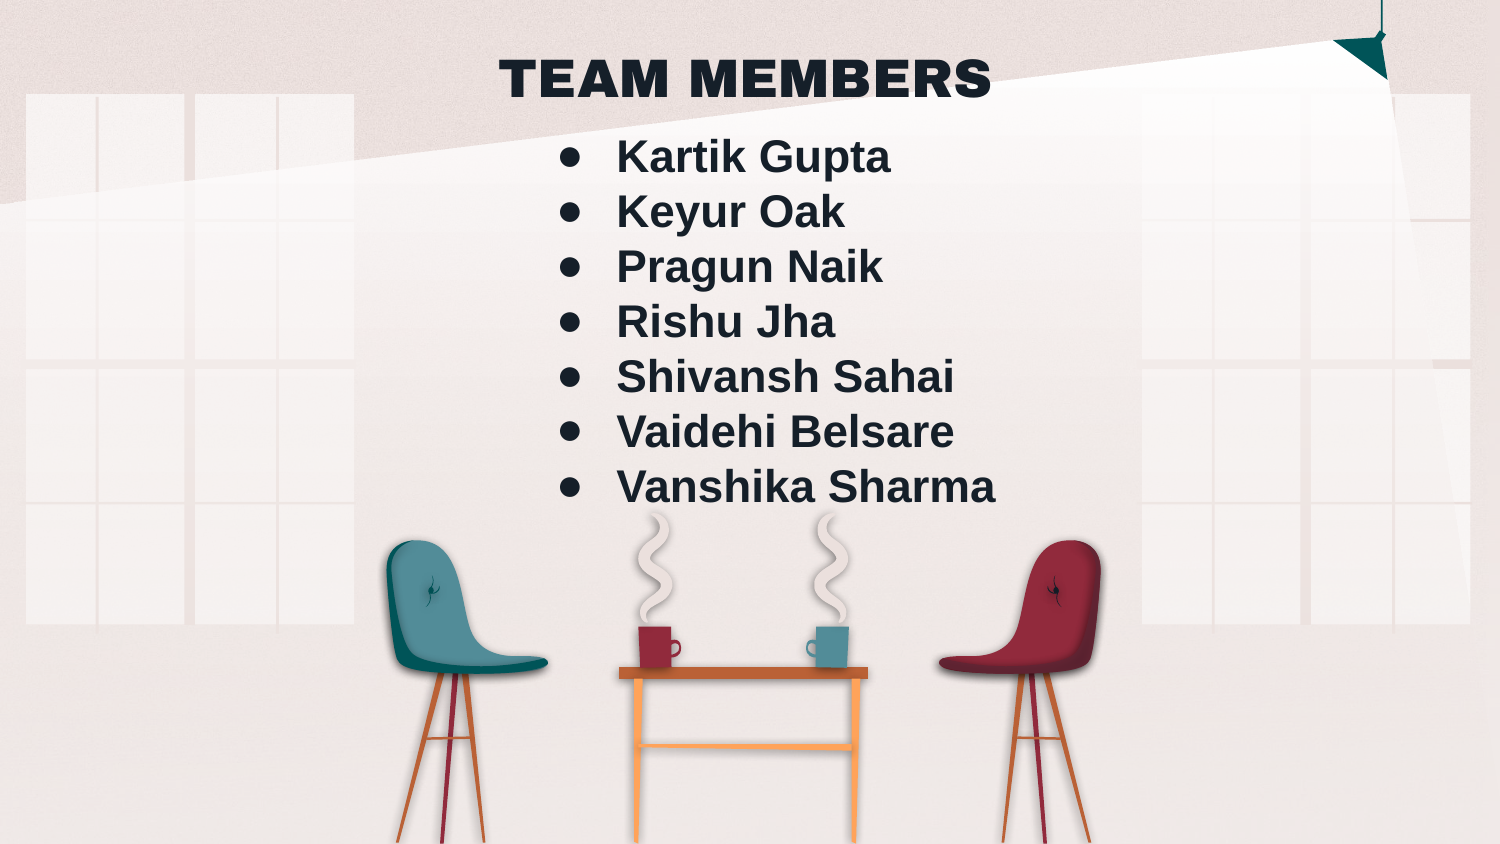

TEAM MEMBERS
Kartik Gupta
Keyur Oak
Pragun Naik
Rishu Jha
Shivansh Sahai
Vaidehi Belsare
Vanshika Sharma